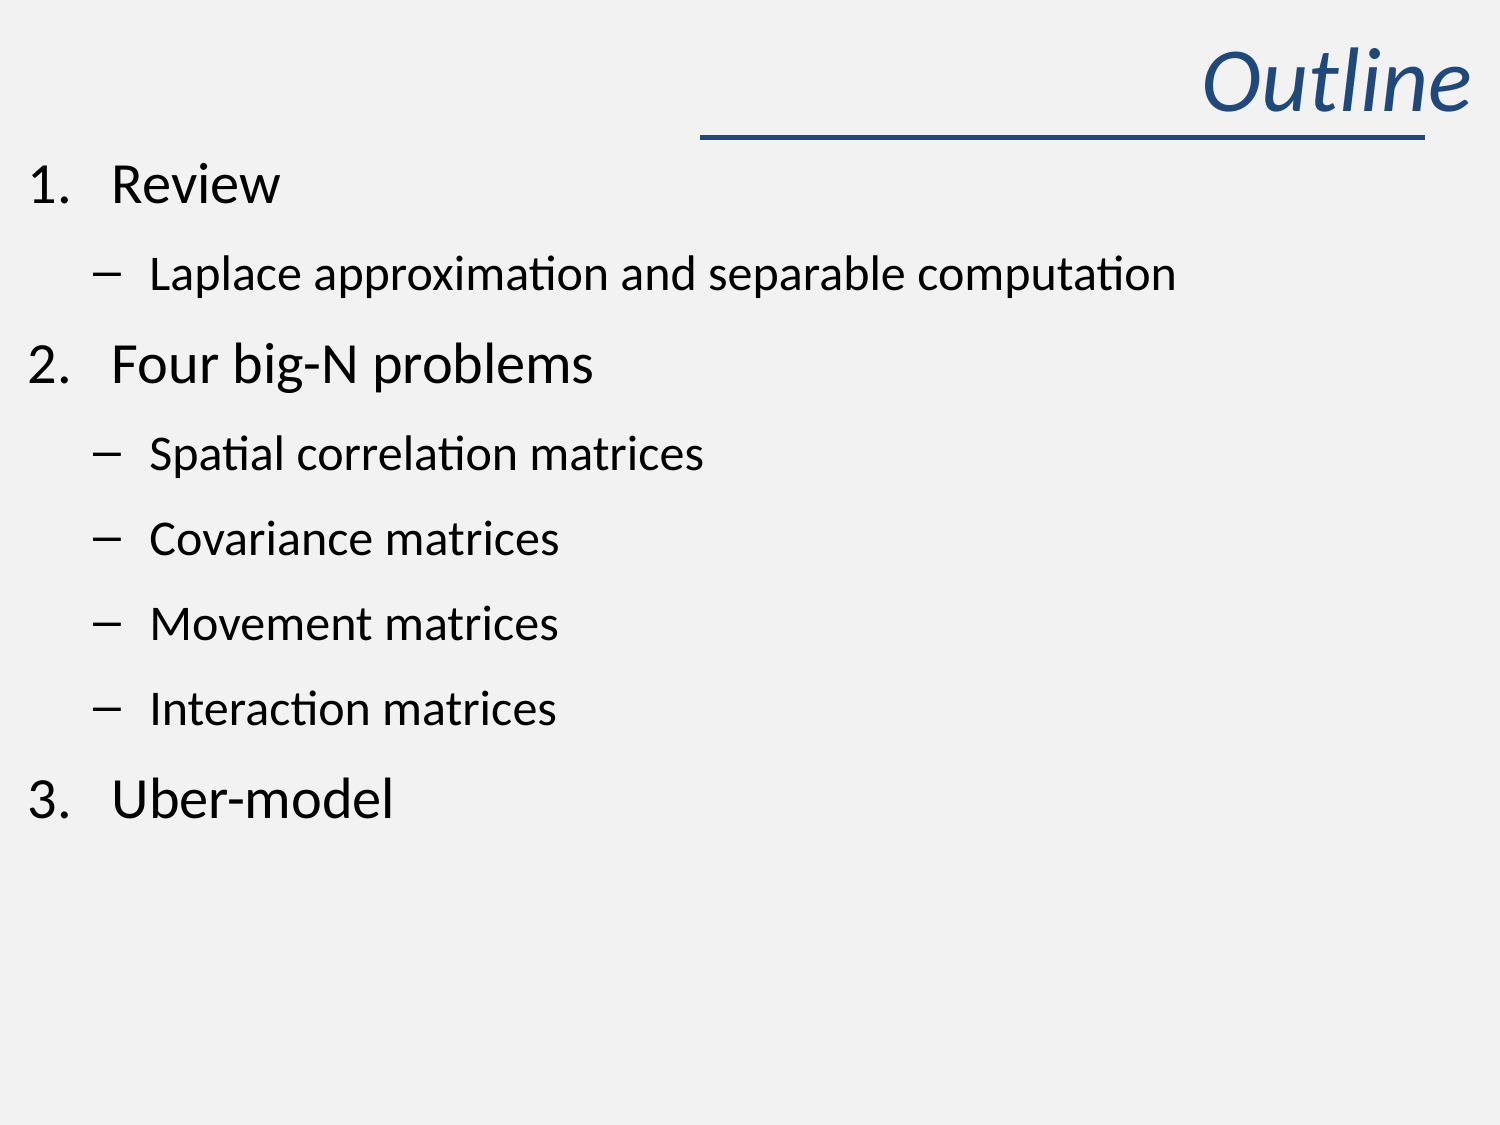

# Outline
Review
Laplace approximation and separable computation
Four big-N problems
Spatial correlation matrices
Covariance matrices
Movement matrices
Interaction matrices
Uber-model